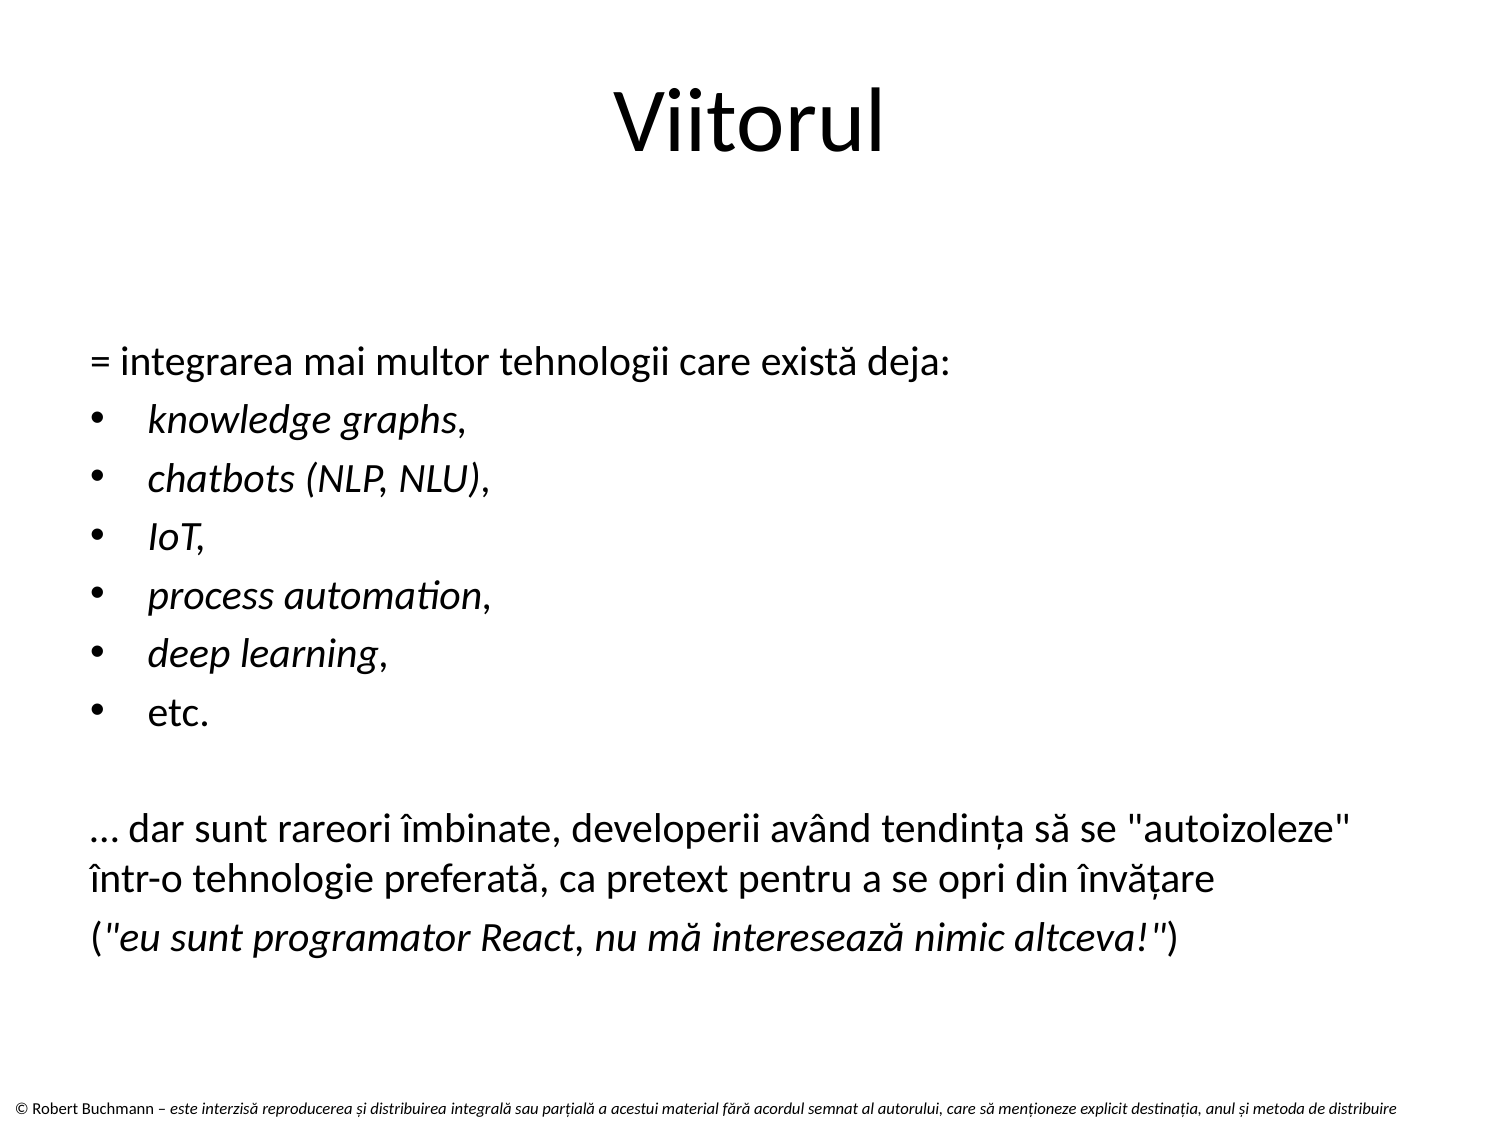

# Viitorul
= integrarea mai multor tehnologii care există deja:
knowledge graphs,
chatbots (NLP, NLU),
IoT,
process automation,
deep learning,
etc.

… dar sunt rareori îmbinate, developerii având tendința să se "autoizoleze" într-o tehnologie preferată, ca pretext pentru a se opri din învățare
("eu sunt programator React, nu mă interesează nimic altceva!")